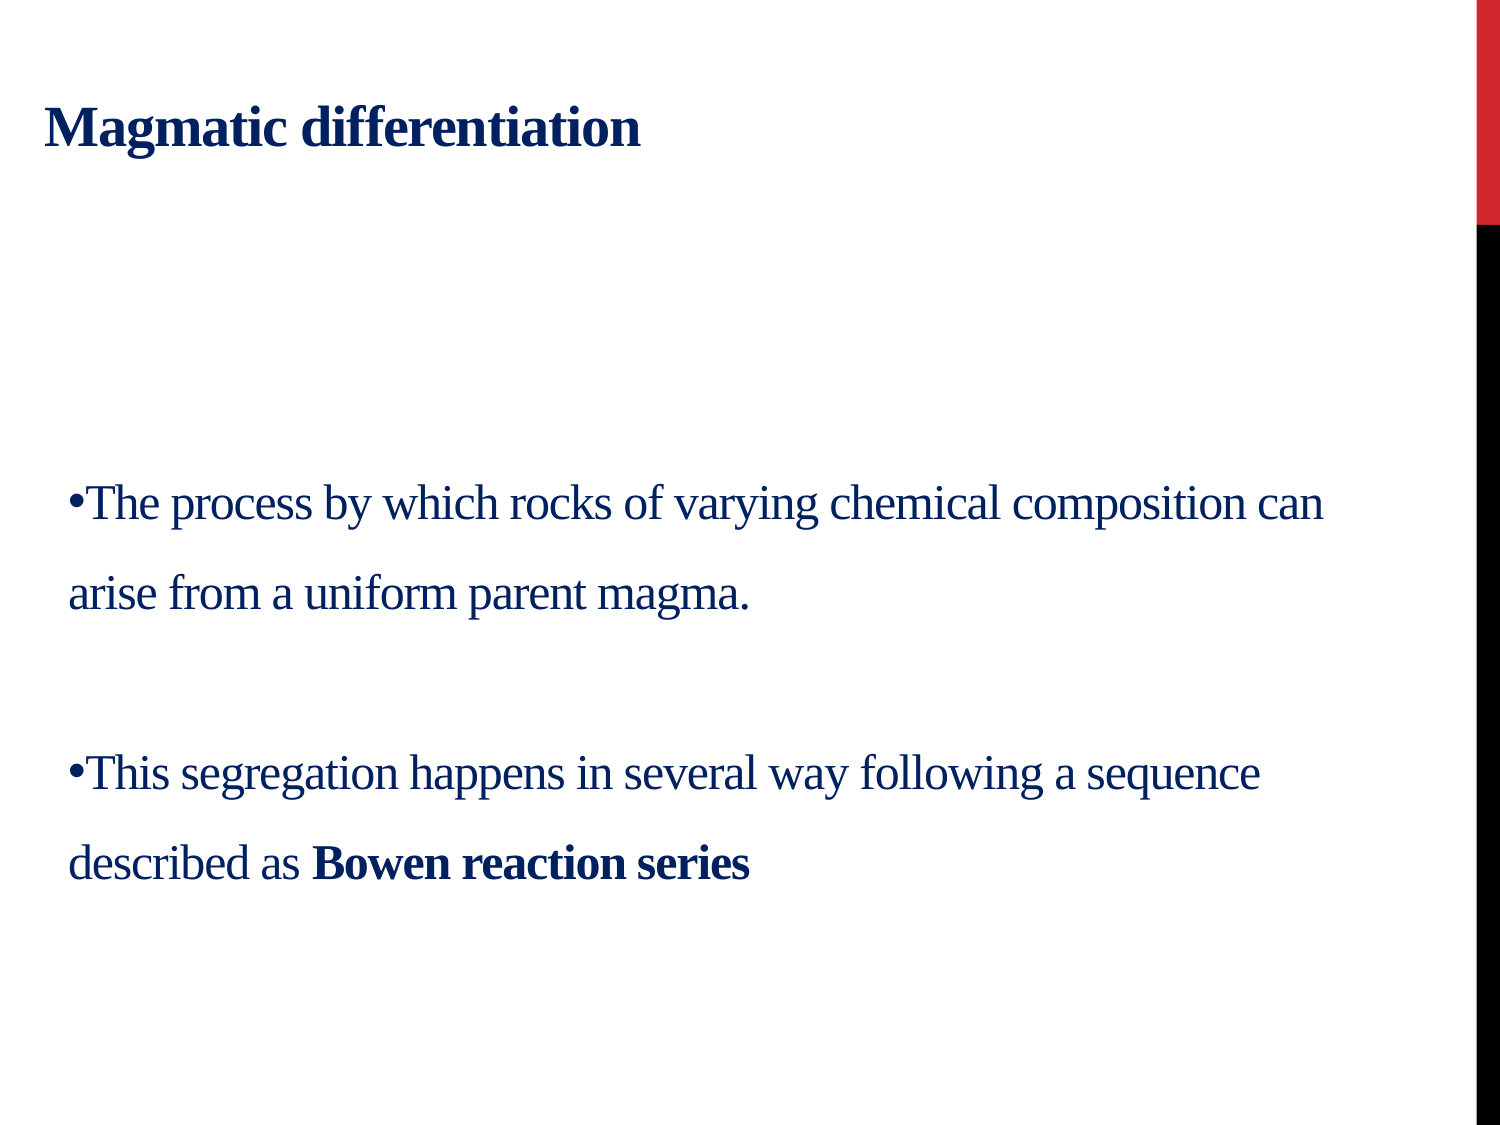

# Magmatic differentiation
The process by which rocks of varying chemical composition can arise from a uniform parent magma.

This segregation happens in several way following a sequence described as Bowen reaction series